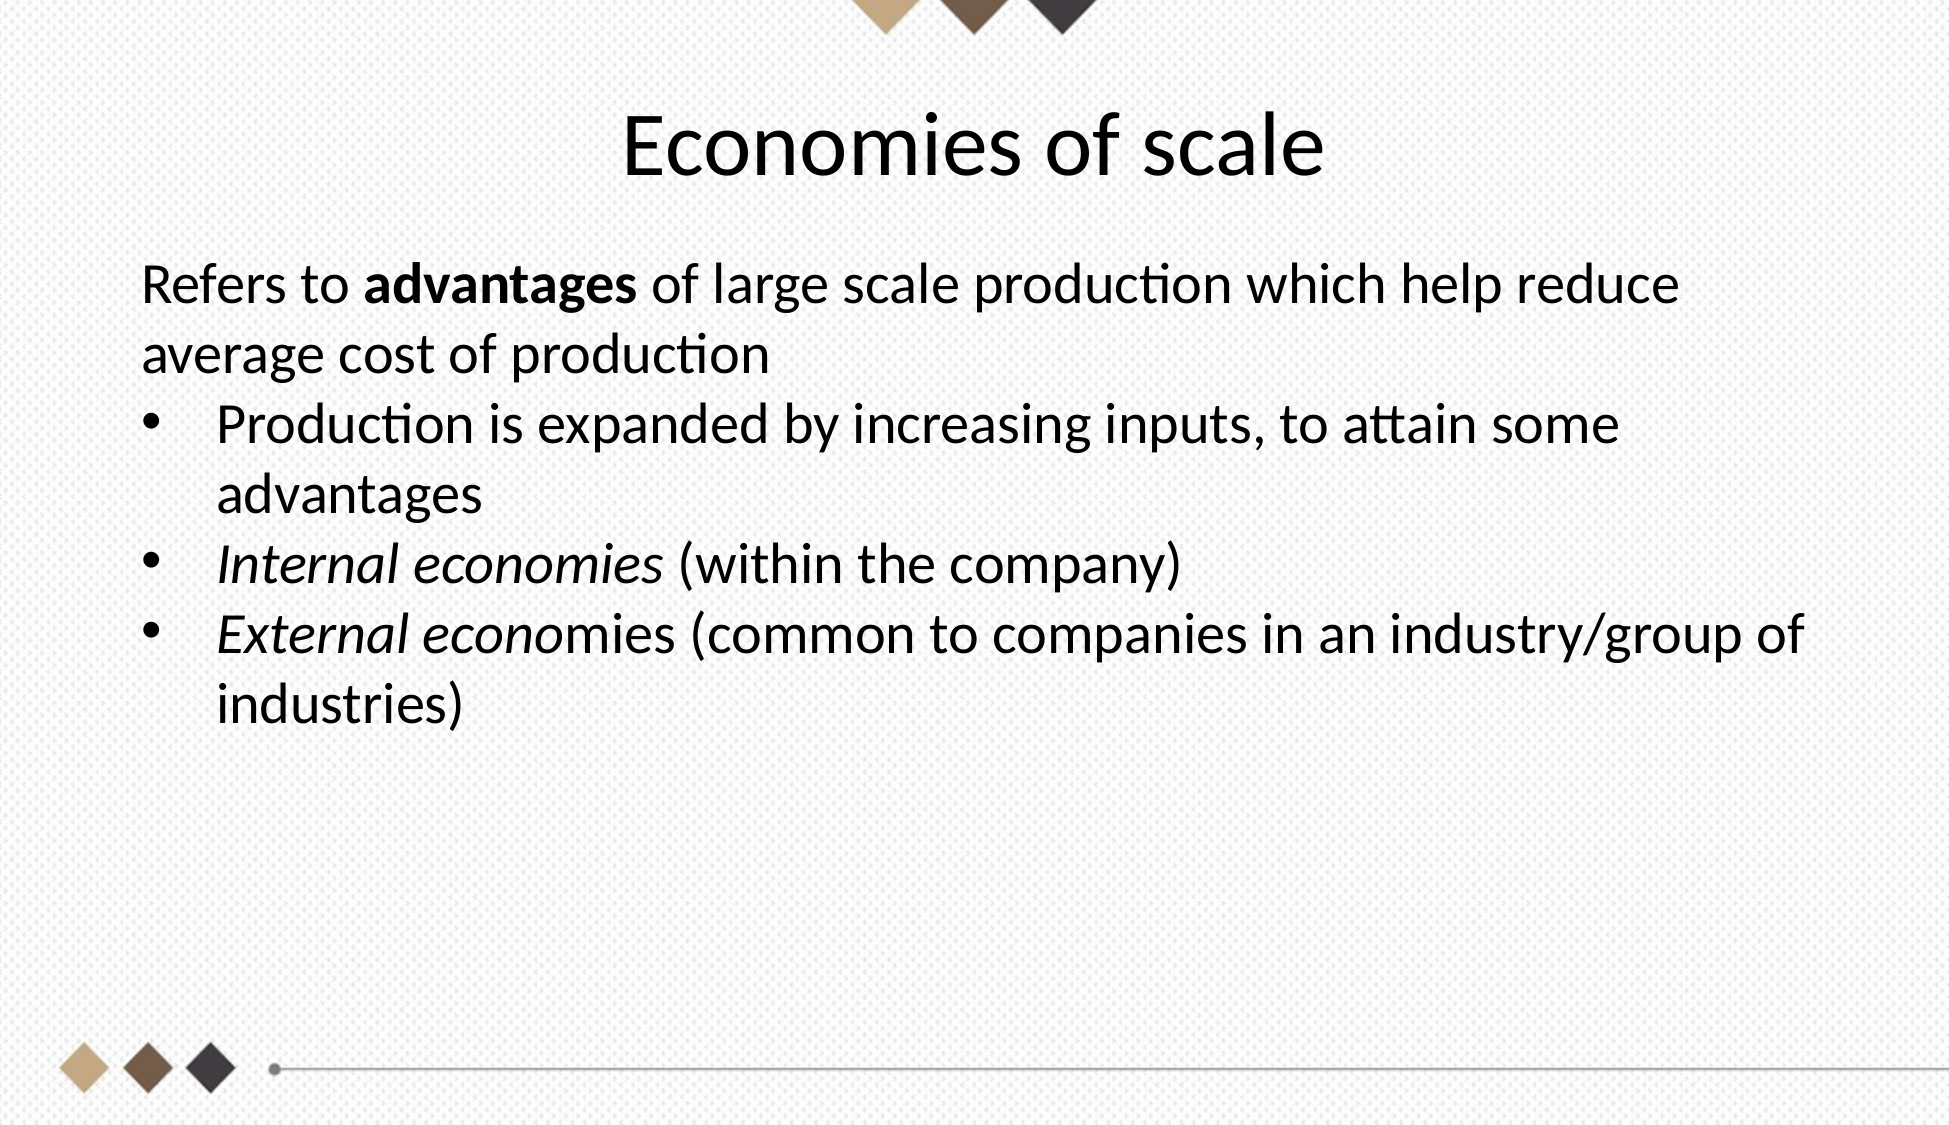

# Economies of scale
Refers to advantages of large scale production which help reduce average cost of production
Production is expanded by increasing inputs, to attain some advantages
Internal economies (within the company)
External economies (common to companies in an industry/group of industries)